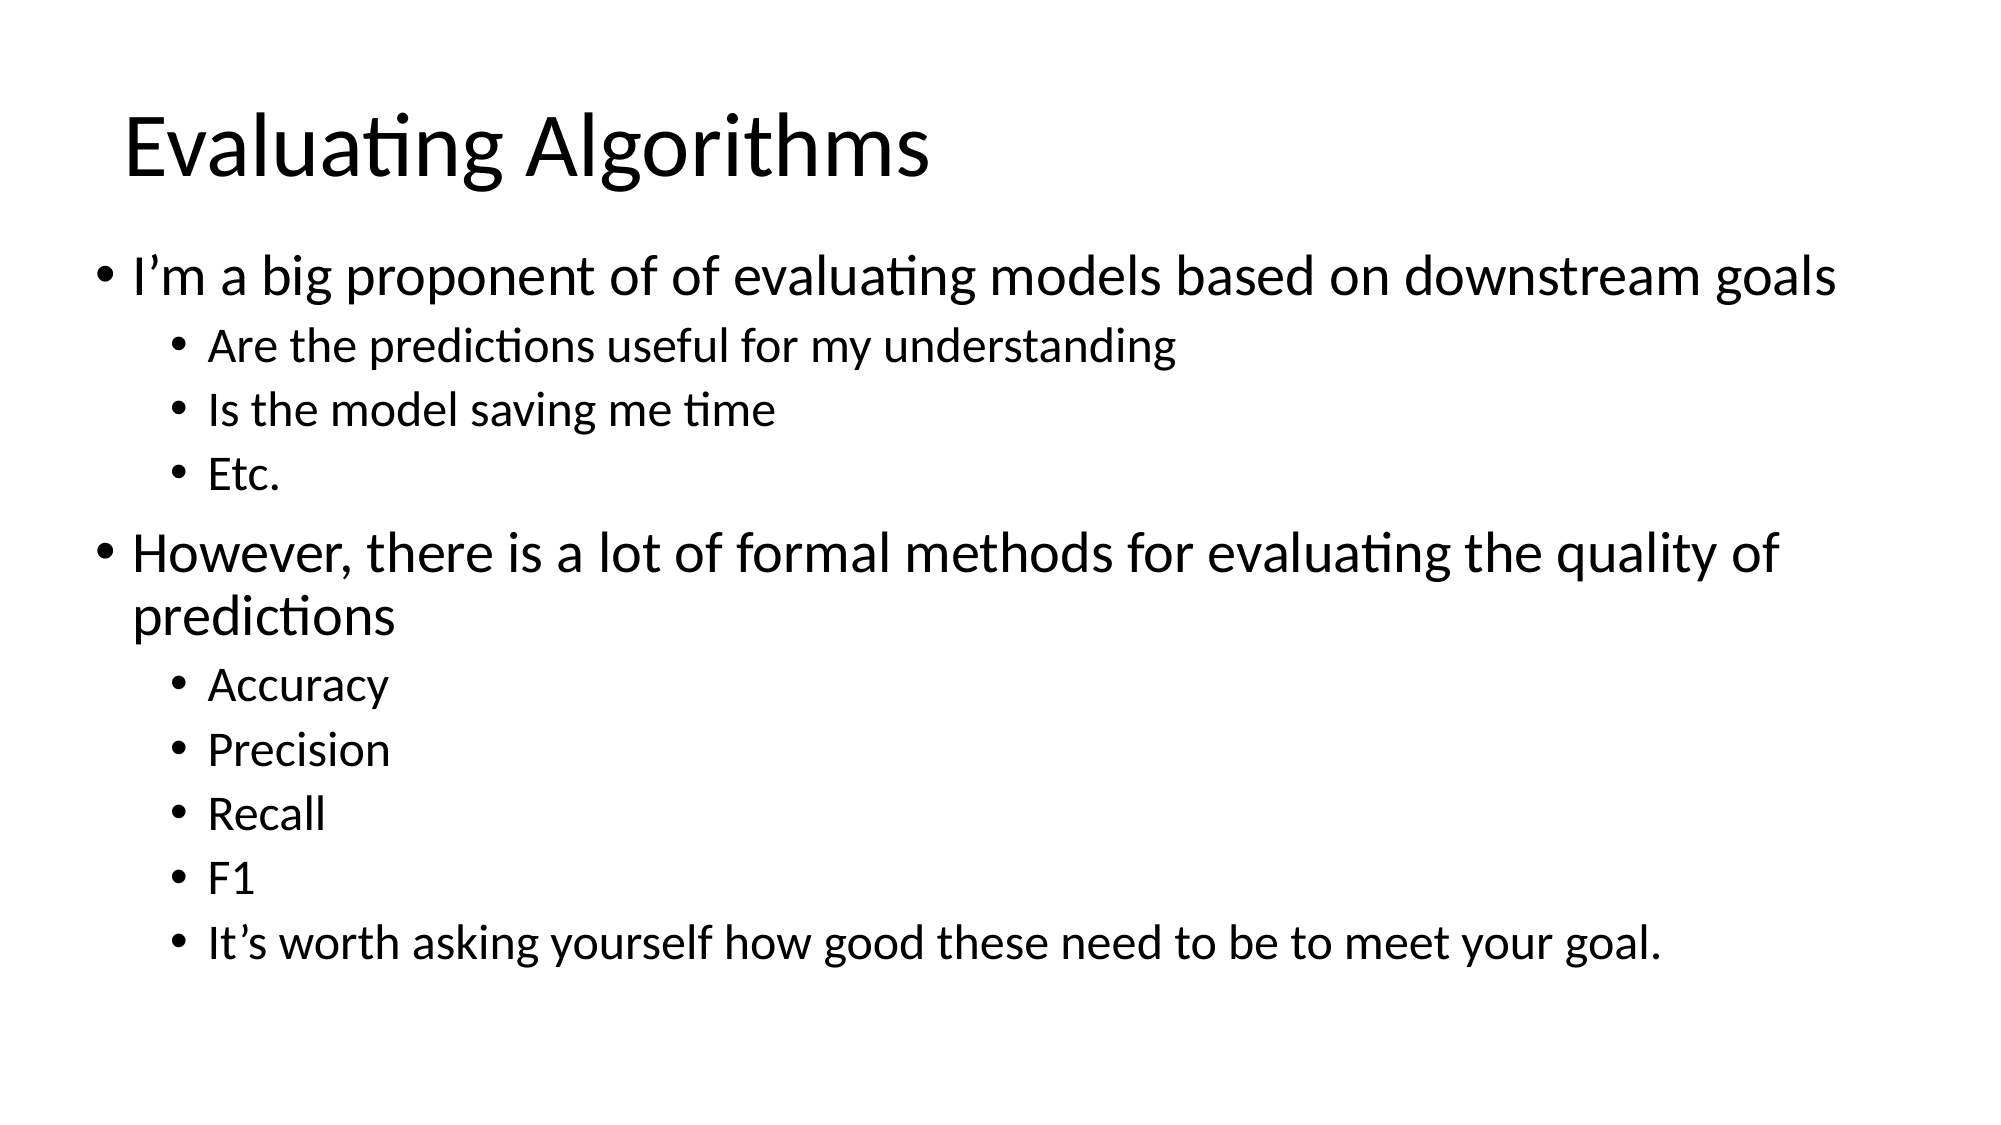

# Evaluating Algorithms
I’m a big proponent of of evaluating models based on downstream goals
Are the predictions useful for my understanding
Is the model saving me time
Etc.
However, there is a lot of formal methods for evaluating the quality of predictions
Accuracy
Precision
Recall
F1
It’s worth asking yourself how good these need to be to meet your goal.